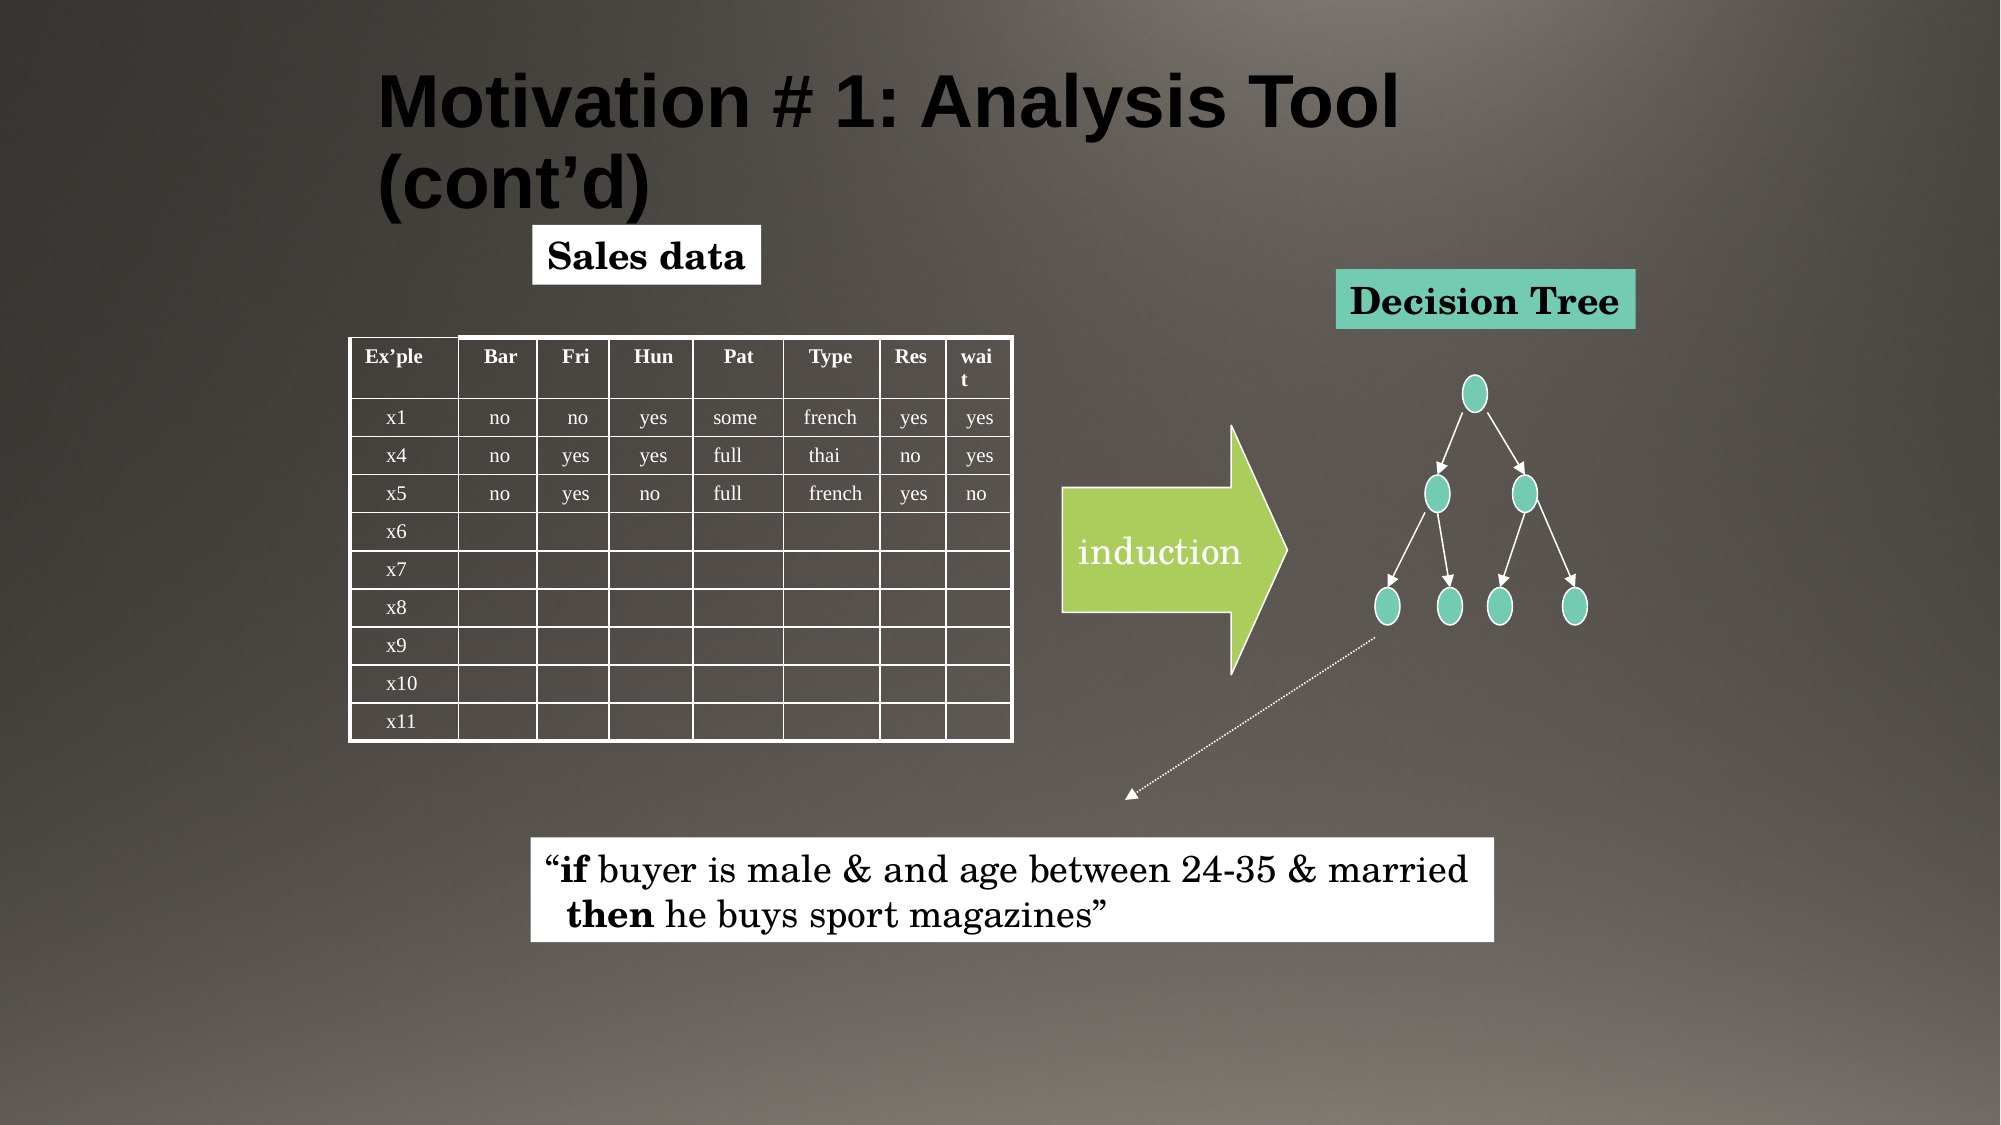

# Motivation # 1: Analysis Tool (cont’d)
Sales data
Decision Tree

induction

| Ex’ple | Bar | Fri | Hun | Pat | Type | Res | wait |
| --- | --- | --- | --- | --- | --- | --- | --- |
| x1 | no | no | yes | some | french | yes | yes |
| x4 | no | yes | yes | full | thai | no | yes |
| x5 | no | yes | no | full | french | yes | no |
| x6 |  |  |  |  |  |  |  |
| x7 |  |  |  |  |  |  |  |
| x8 |  |  |  |  |  |  |  |
| x9 |  |  |  |  |  |  |  |
| x10 |  |  |  |  |  |  |  |
| x11 |  |  |  |  |  |  |  |

“if buyer is male & and age between 24-35 & married
  then he buys sport magazines”